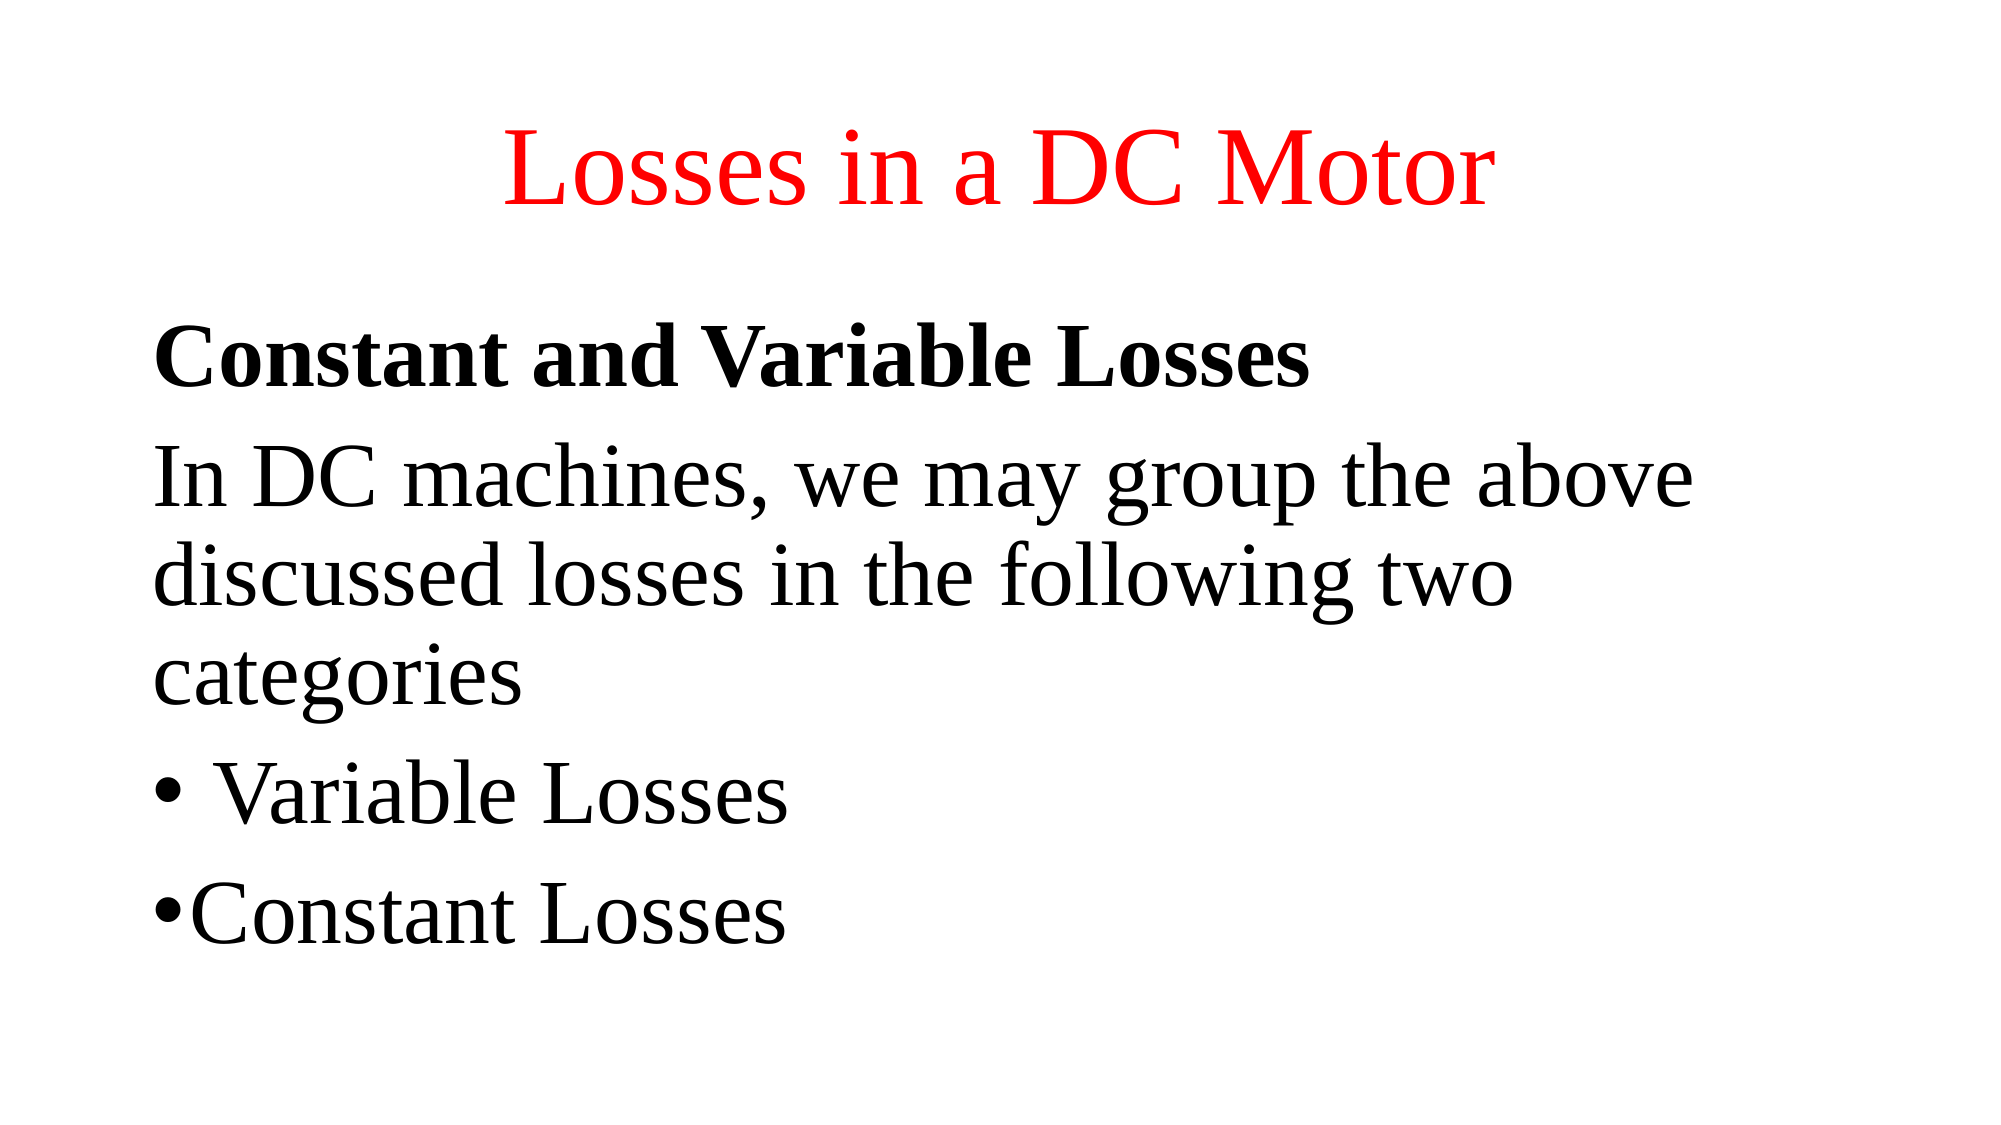

# Losses in a DC Motor
Constant and Variable Losses
In DC machines, we may group the above discussed losses in the following two categories
 Variable Losses
Constant Losses